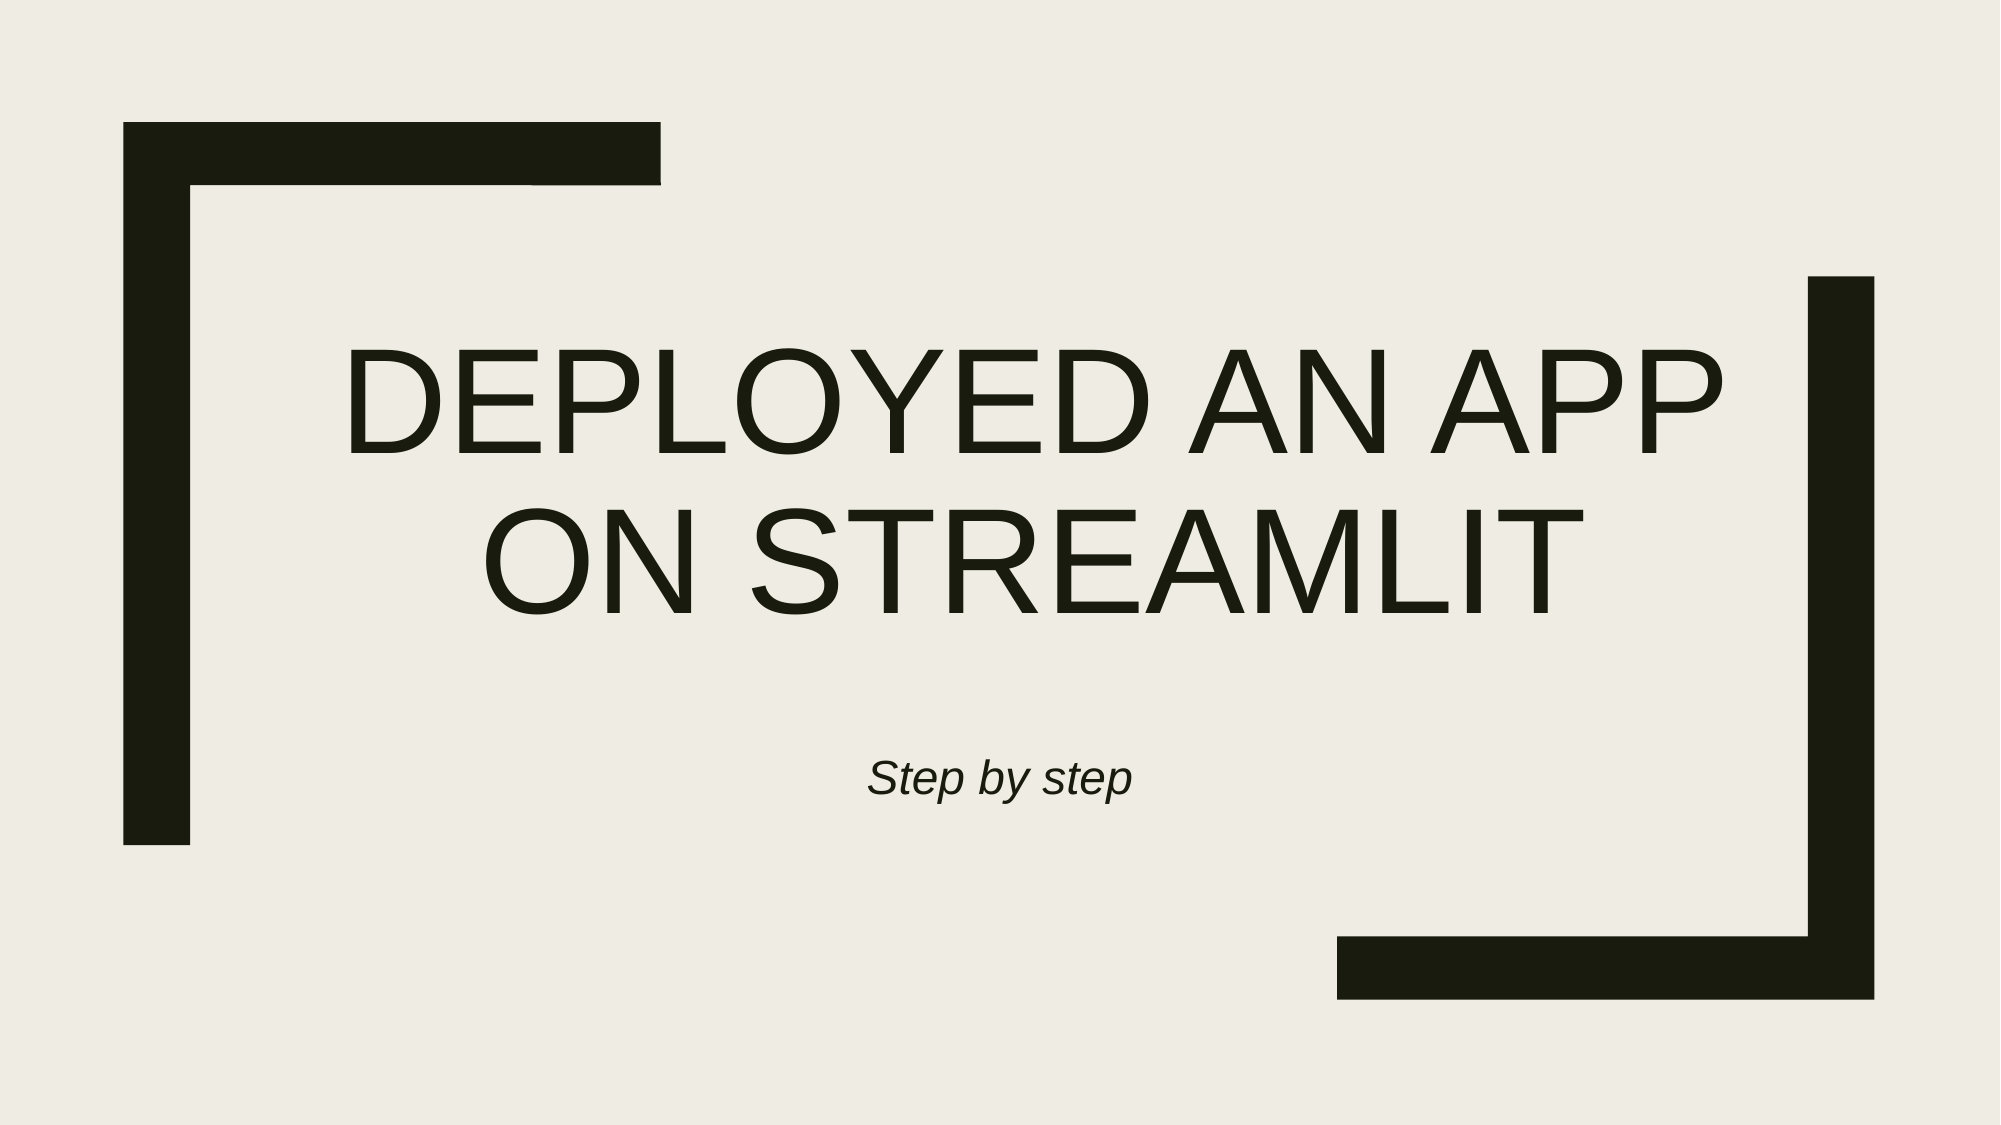

# DEPLOYED AN APP ON STREAMLIT
Step by step